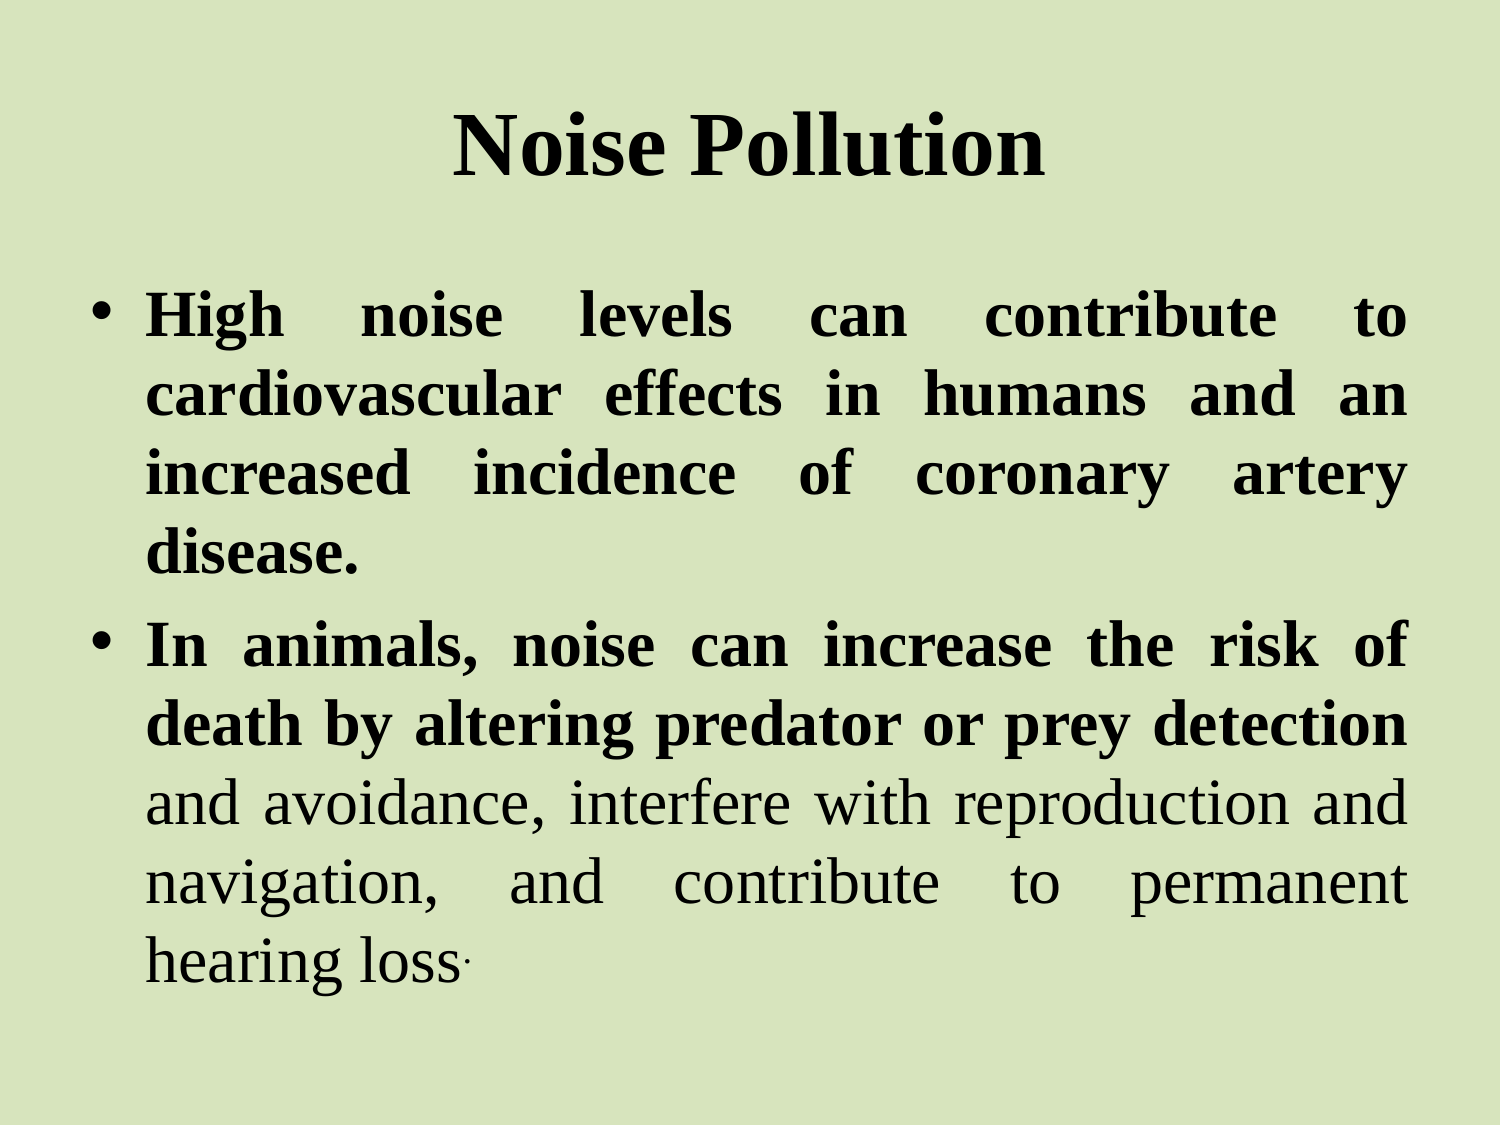

# Noise Pollution
High noise levels can contribute to cardiovascular effects in humans and an increased incidence of coronary artery disease.
In animals, noise can increase the risk of death by altering predator or prey detection and avoidance, interfere with reproduction and navigation, and contribute to permanent hearing loss.